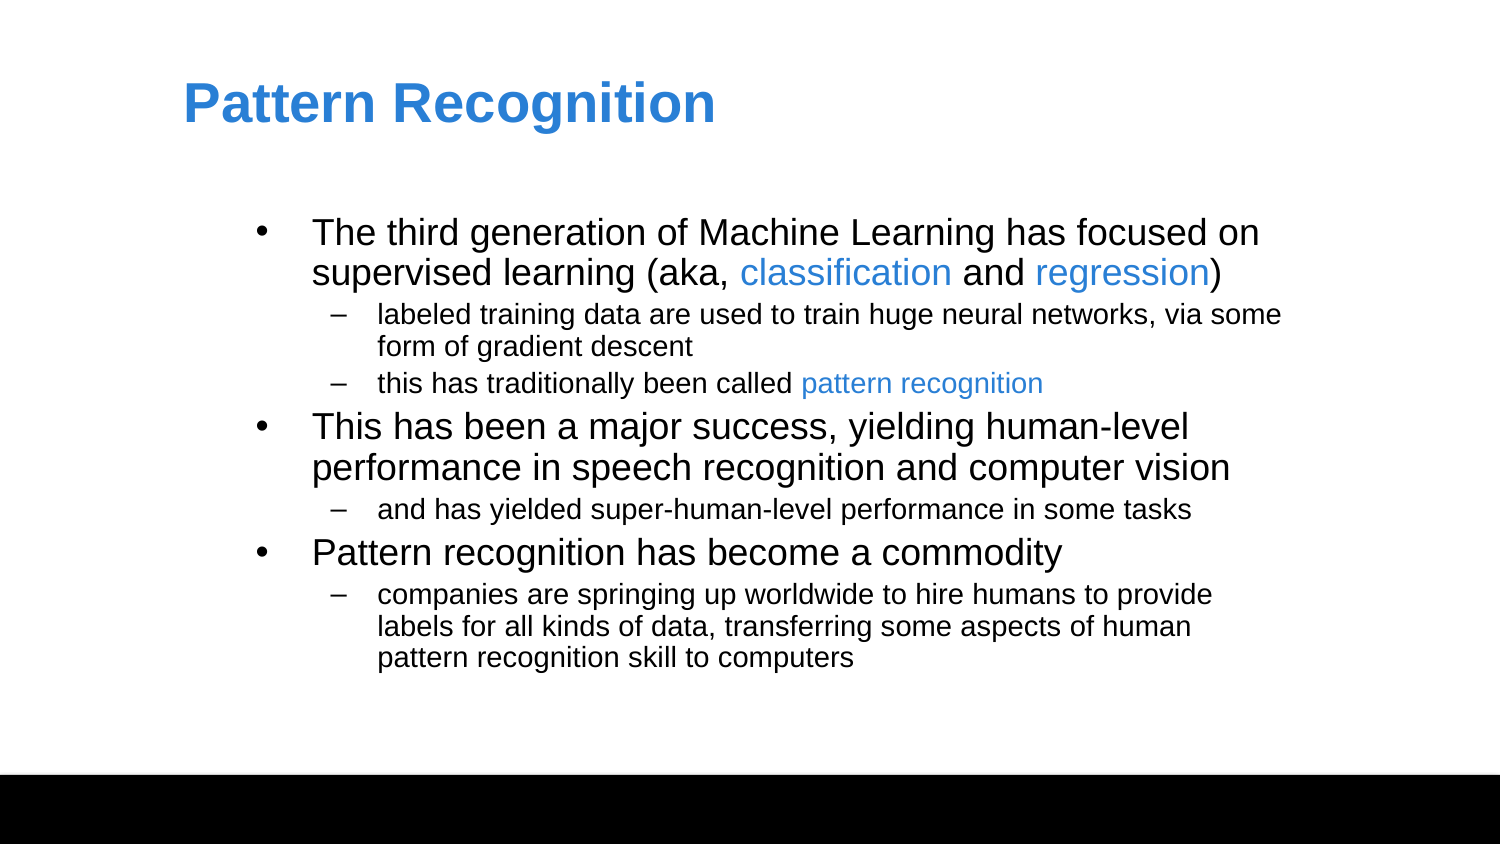

# Pattern Recognition
The third generation of Machine Learning has focused on supervised learning (aka, classification and regression)
labeled training data are used to train huge neural networks, via some form of gradient descent
this has traditionally been called pattern recognition
This has been a major success, yielding human-level performance in speech recognition and computer vision
and has yielded super-human-level performance in some tasks
Pattern recognition has become a commodity
companies are springing up worldwide to hire humans to provide labels for all kinds of data, transferring some aspects of human pattern recognition skill to computers